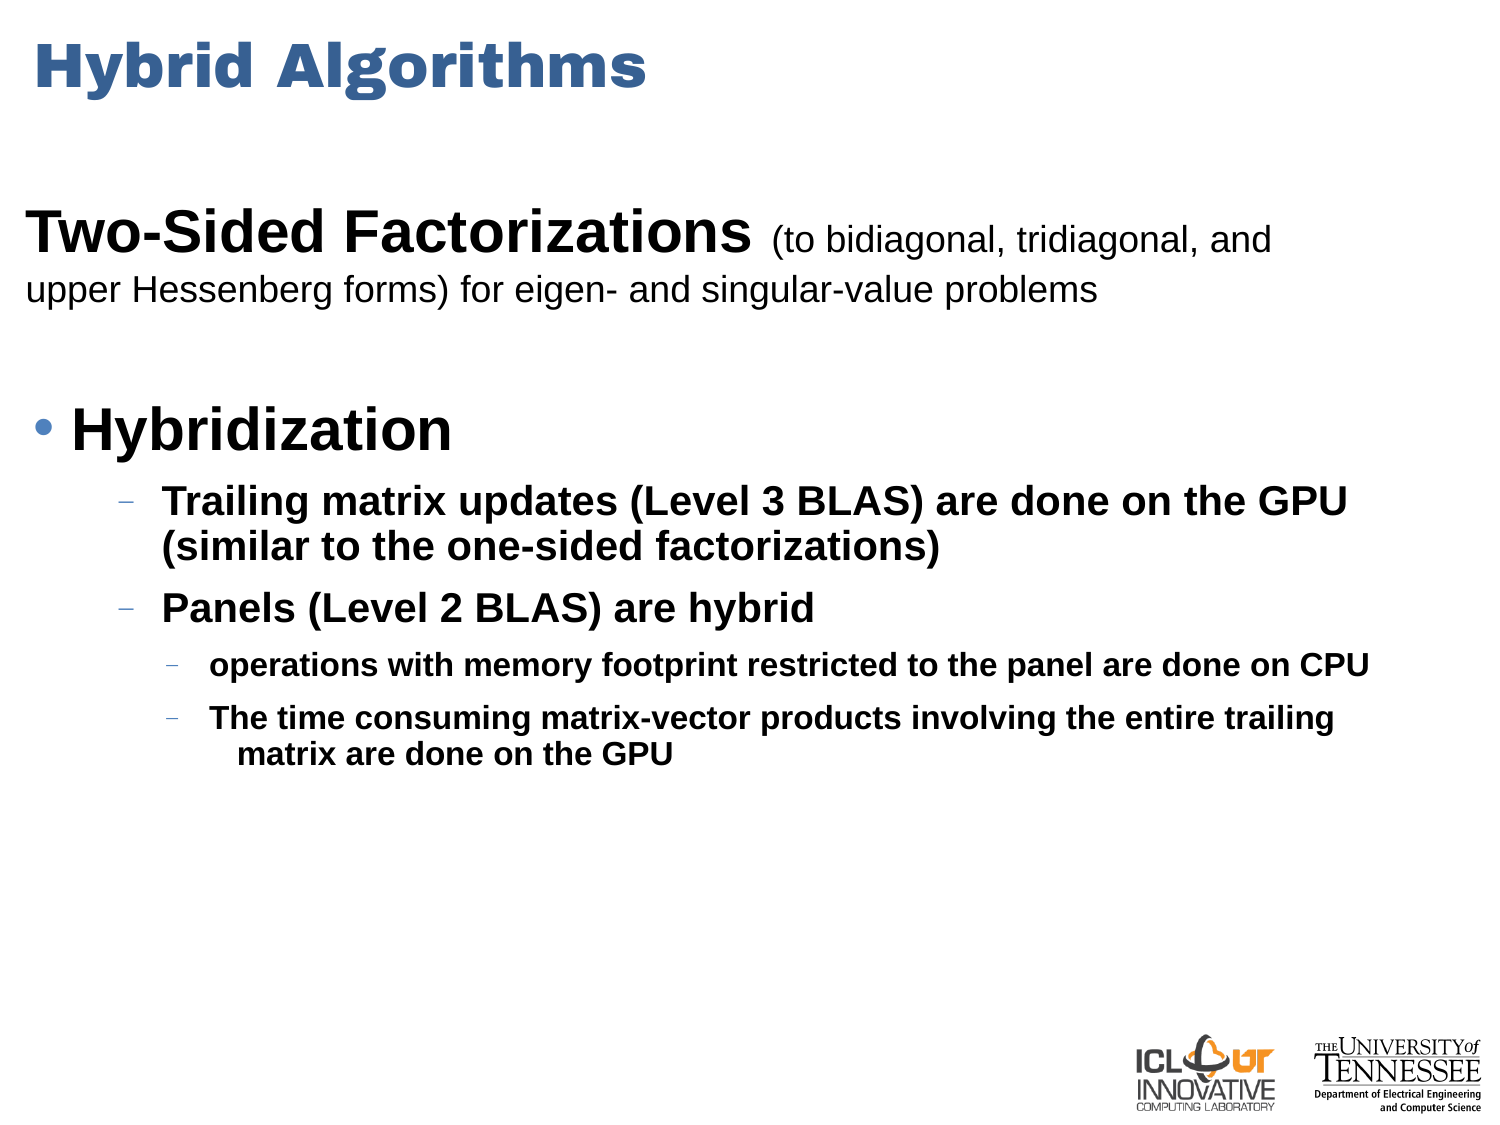

# Hybrid Algorithms
Two-Sided Factorizations (to bidiagonal, tridiagonal, and upper Hessenberg forms) for eigen- and singular-value problems
Hybridization
Trailing matrix updates (Level 3 BLAS) are done on the GPU
(similar to the one-sided factorizations)
Panels (Level 2 BLAS) are hybrid
operations with memory footprint restricted to the panel are done on CPU
The time consuming matrix-vector products involving the entire trailing
   matrix are done on the GPU